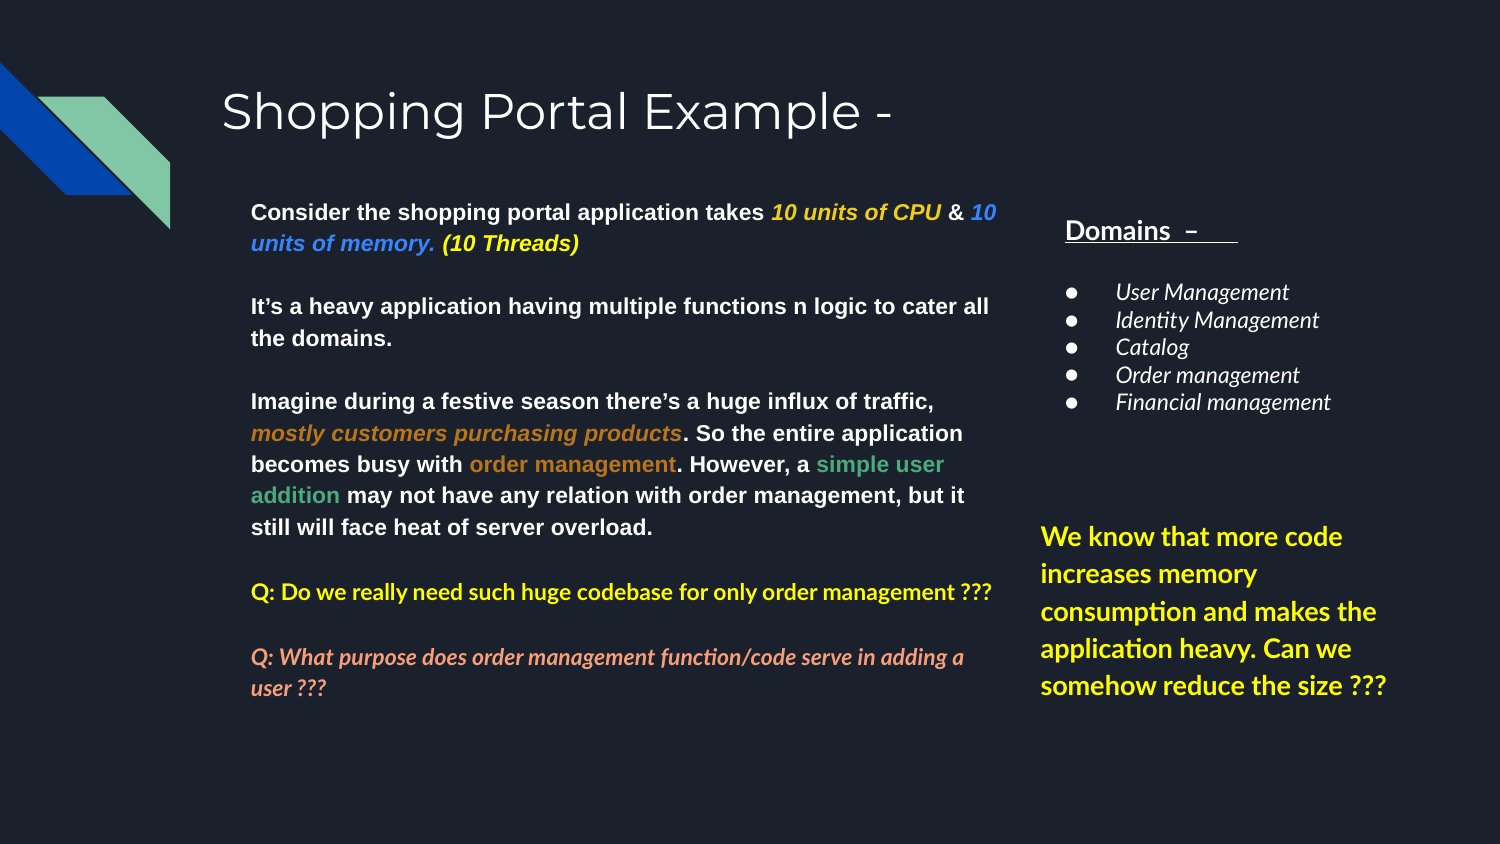

# Shopping Portal Example -
Consider the shopping portal application takes 10 units of CPU & 10 units of memory. (10 Threads)

It’s a heavy application having multiple functions n logic to cater all the domains.

Imagine during a festive season there’s a huge influx of traffic, mostly customers purchasing products. So the entire application becomes busy with order management. However, a simple user addition may not have any relation with order management, but it still will face heat of server overload.
Q: Do we really need such huge codebase for only order management ???
Q: What purpose does order management function/code serve in adding a user ???

Domains  –

User Management
Identity Management
Catalog
Order management
Financial management

We know that more code increases memory consumption and makes the application heavy. Can we somehow reduce the size ???